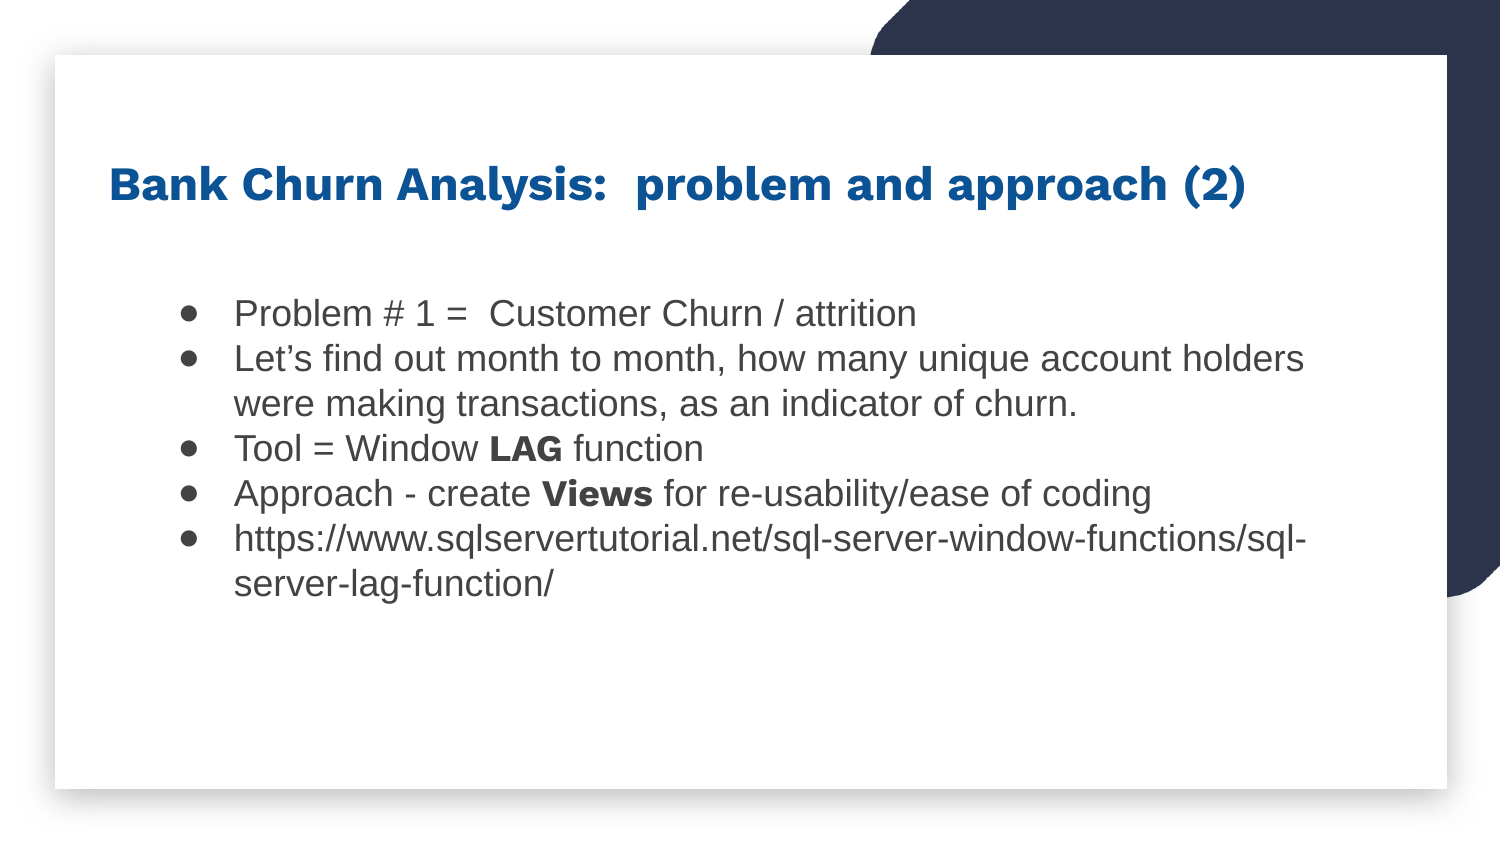

Bank Churn Analysis:  problem and approach (2)

Problem # 1 =  Customer Churn / attrition
Let’s find out month to month, how many unique account holders were making transactions, as an indicator of churn.
Tool = Window LAG function
Approach - create Views for re-usability/ease of coding
https://www.sqlservertutorial.net/sql-server-window-functions/sql-server-lag-function/